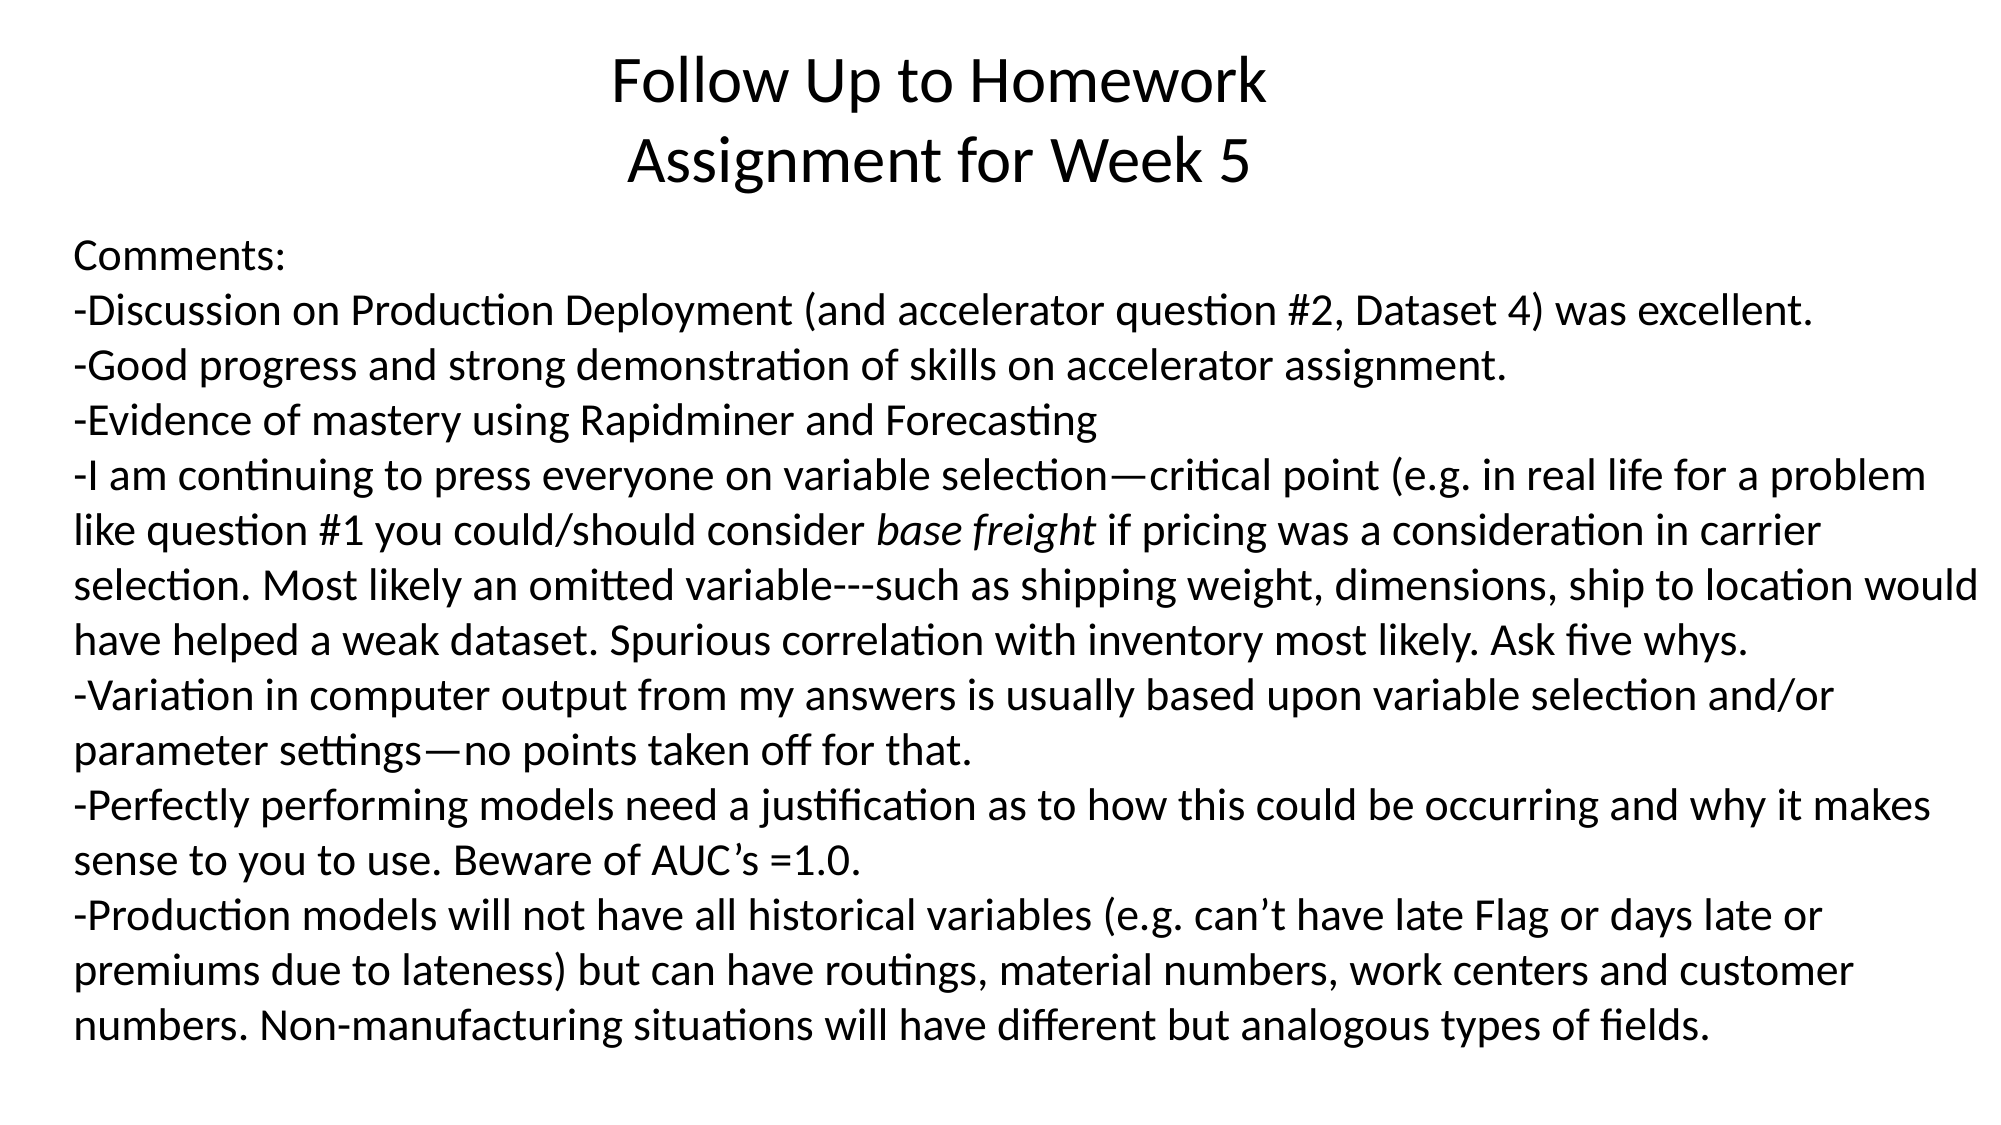

Follow Up to Homework Assignment for Week 5
Comments:
-Discussion on Production Deployment (and accelerator question #2, Dataset 4) was excellent.
-Good progress and strong demonstration of skills on accelerator assignment.
-Evidence of mastery using Rapidminer and Forecasting
-I am continuing to press everyone on variable selection—critical point (e.g. in real life for a problem like question #1 you could/should consider base freight if pricing was a consideration in carrier selection. Most likely an omitted variable---such as shipping weight, dimensions, ship to location would have helped a weak dataset. Spurious correlation with inventory most likely. Ask five whys.
-Variation in computer output from my answers is usually based upon variable selection and/or parameter settings—no points taken off for that.
-Perfectly performing models need a justification as to how this could be occurring and why it makes sense to you to use. Beware of AUC’s =1.0.
-Production models will not have all historical variables (e.g. can’t have late Flag or days late or premiums due to lateness) but can have routings, material numbers, work centers and customer numbers. Non-manufacturing situations will have different but analogous types of fields.